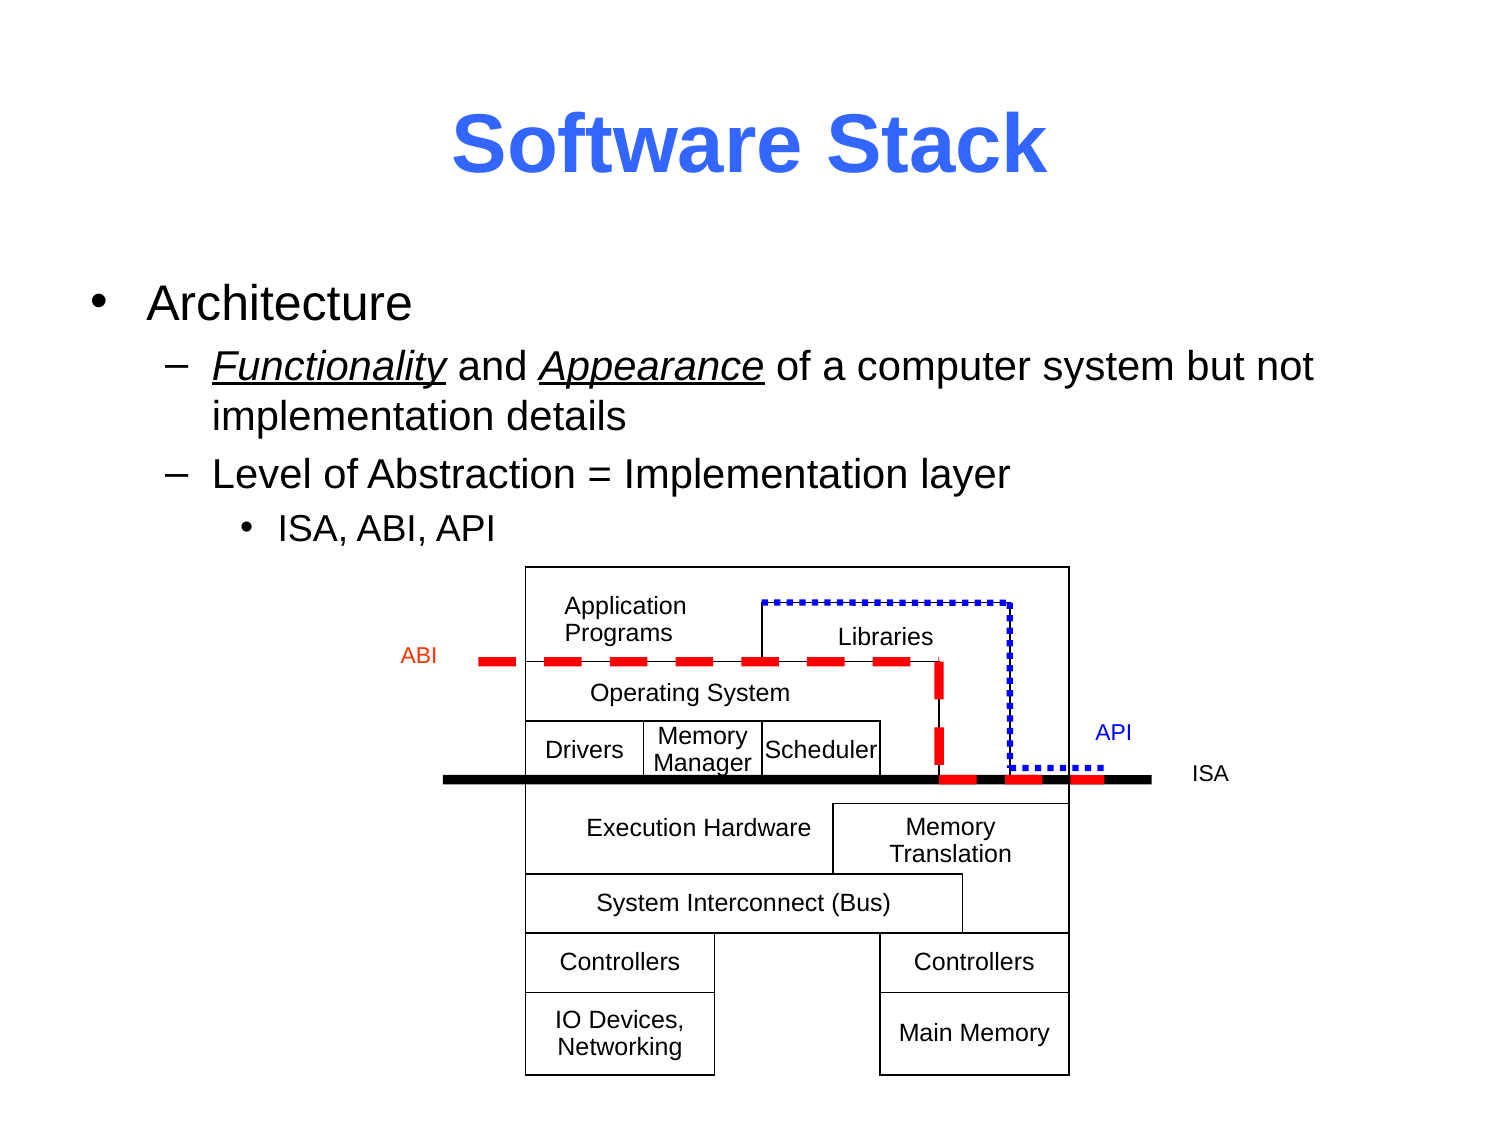

# Software Stack
Architecture
Functionality and Appearance of a computer system but not implementation details
Level of Abstraction = Implementation layer
ISA, ABI, API

Application
Programs

Libraries

Operating System

Drivers
Memory
Manager
Scheduler

Execution Hardware

Memory
Translation

System Interconnect (Bus)
Controllers
Controllers
IO Devices,
Networking
Main Memory

API

ABI

ISA